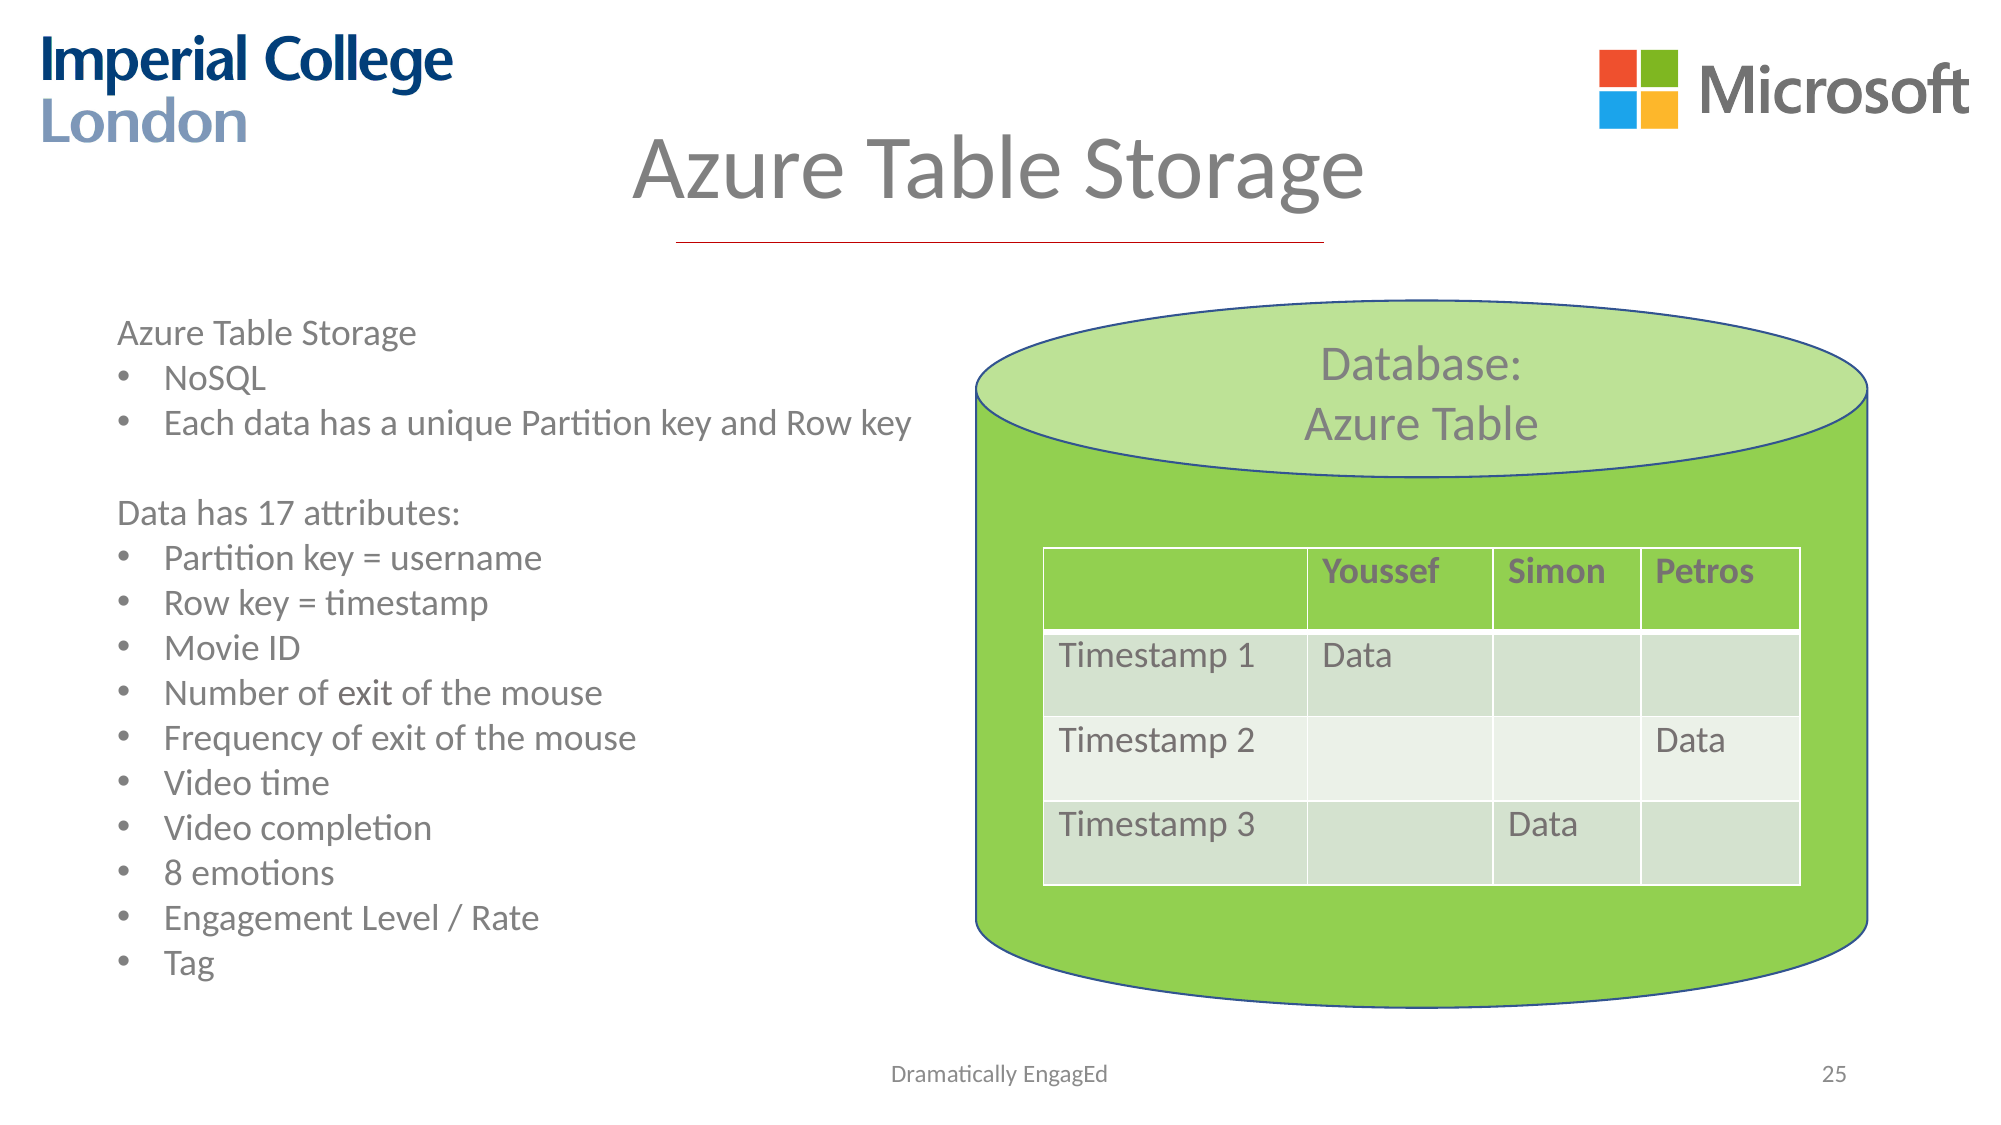

# Azure Table Storage
Azure Table Storage
NoSQL
Each data has a unique Partition key and Row key

Data has 17 attributes:
Partition key = username
Row key = timestamp
Movie ID
Number of exit of the mouse
Frequency of exit of the mouse
Video time
Video completion
8 emotions
Engagement Level / Rate
Tag

Database:
Azure Table
|  | Youssef | Simon | Petros |
| --- | --- | --- | --- |
| Timestamp 1 | Data |  |  |
| Timestamp 2 |  |  | Data |
| Timestamp 3 |  | Data |  |
Dramatically EngagEd
25